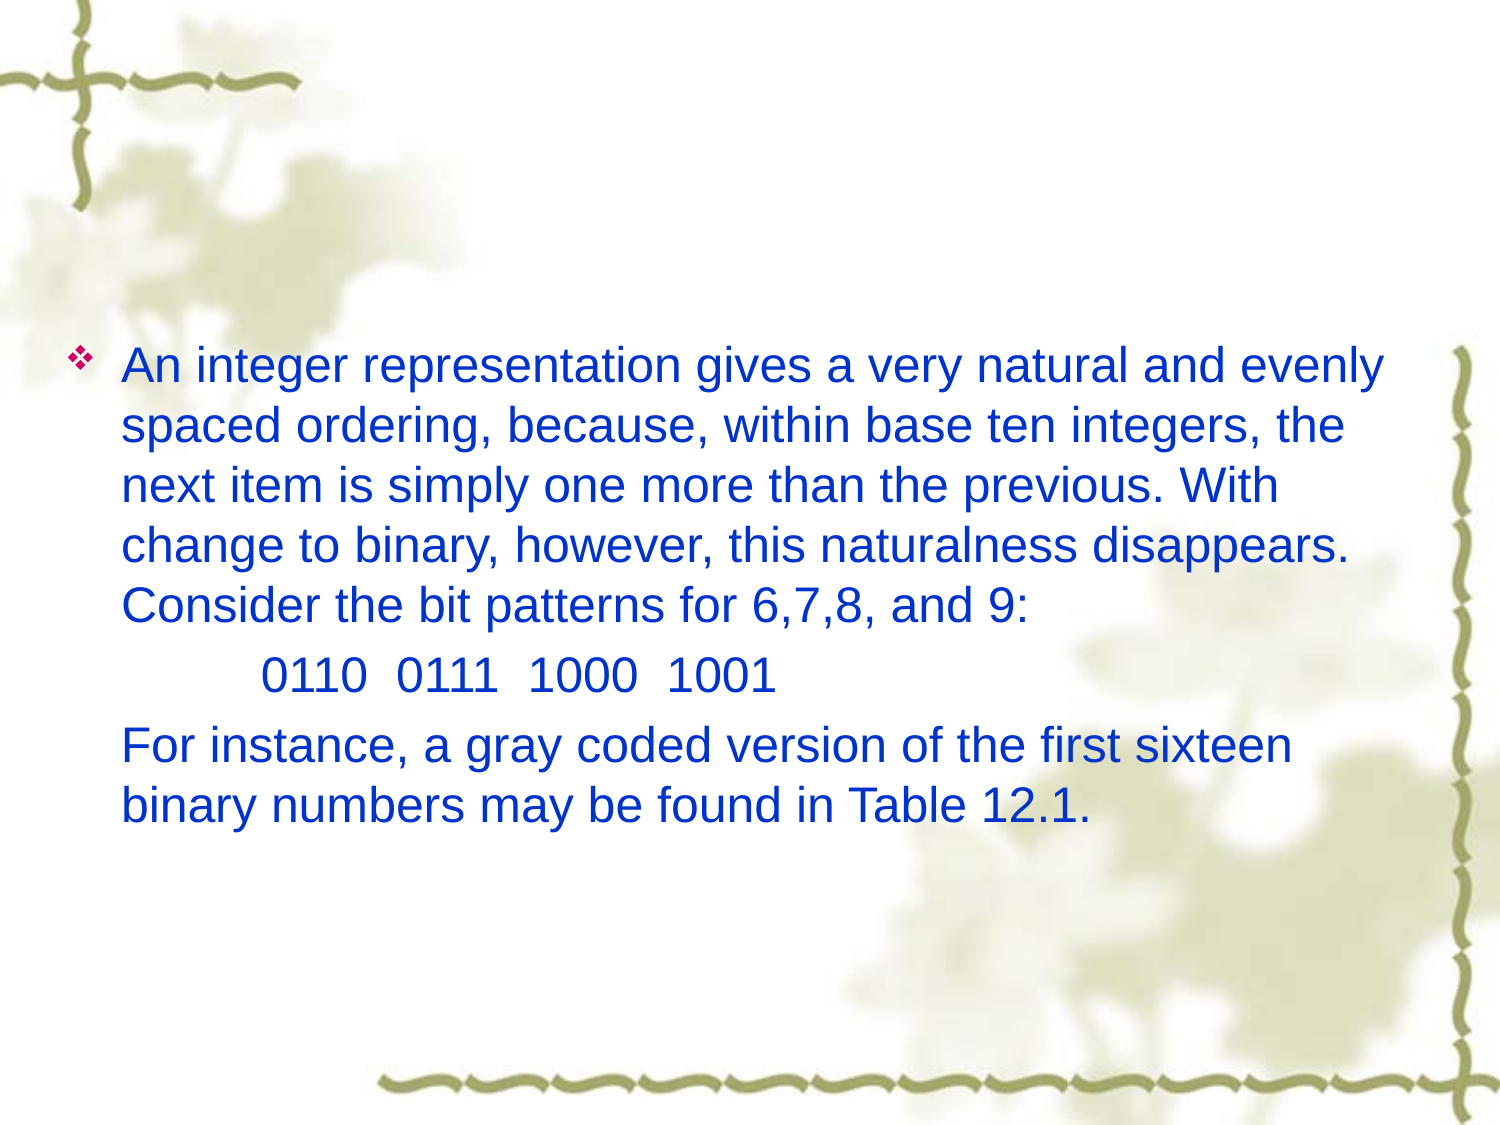

#
An integer representation gives a very natural and evenly spaced ordering, because, within base ten integers, the next item is simply one more than the previous. With change to binary, however, this naturalness disappears. Consider the bit patterns for 6,7,8, and 9:
              0110  0111  1000  1001
    For instance, a gray coded version of the first sixteen binary numbers may be found in Table 12.1.